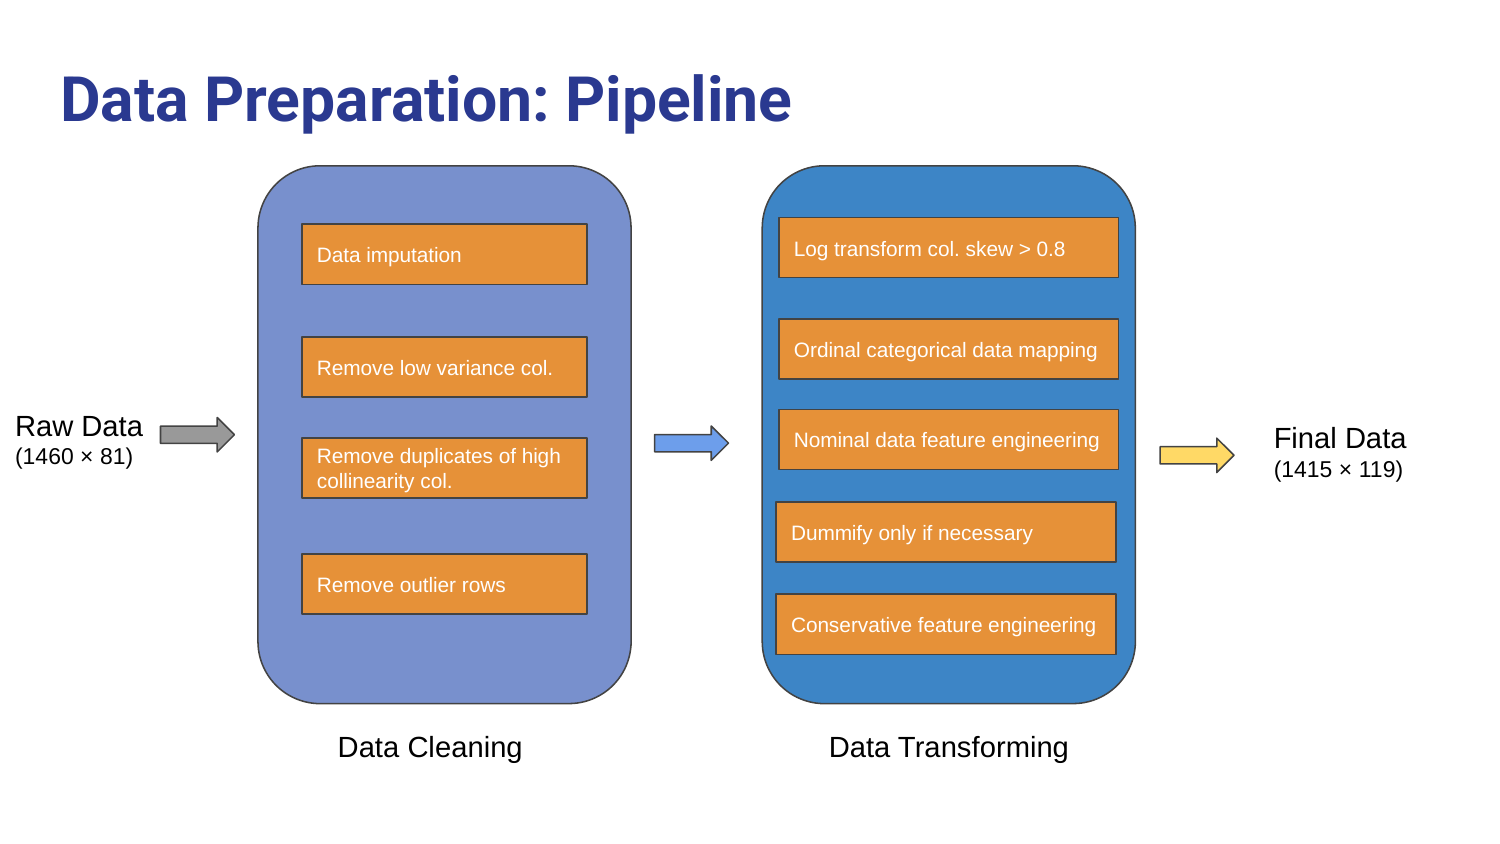

# Data Preparation: Pipeline

Data imputation
Remove low variance col.
Remove duplicates of high collinearity col.
Remove outlier rows

Log transform col. skew > 0.8
Ordinal categorical data mapping
Raw Data
(1460 × 81)
Final Data
(1415 × 119)
Nominal data feature engineering

Dummify only if necessary
Conservative feature engineering
Data Cleaning
Data Transforming